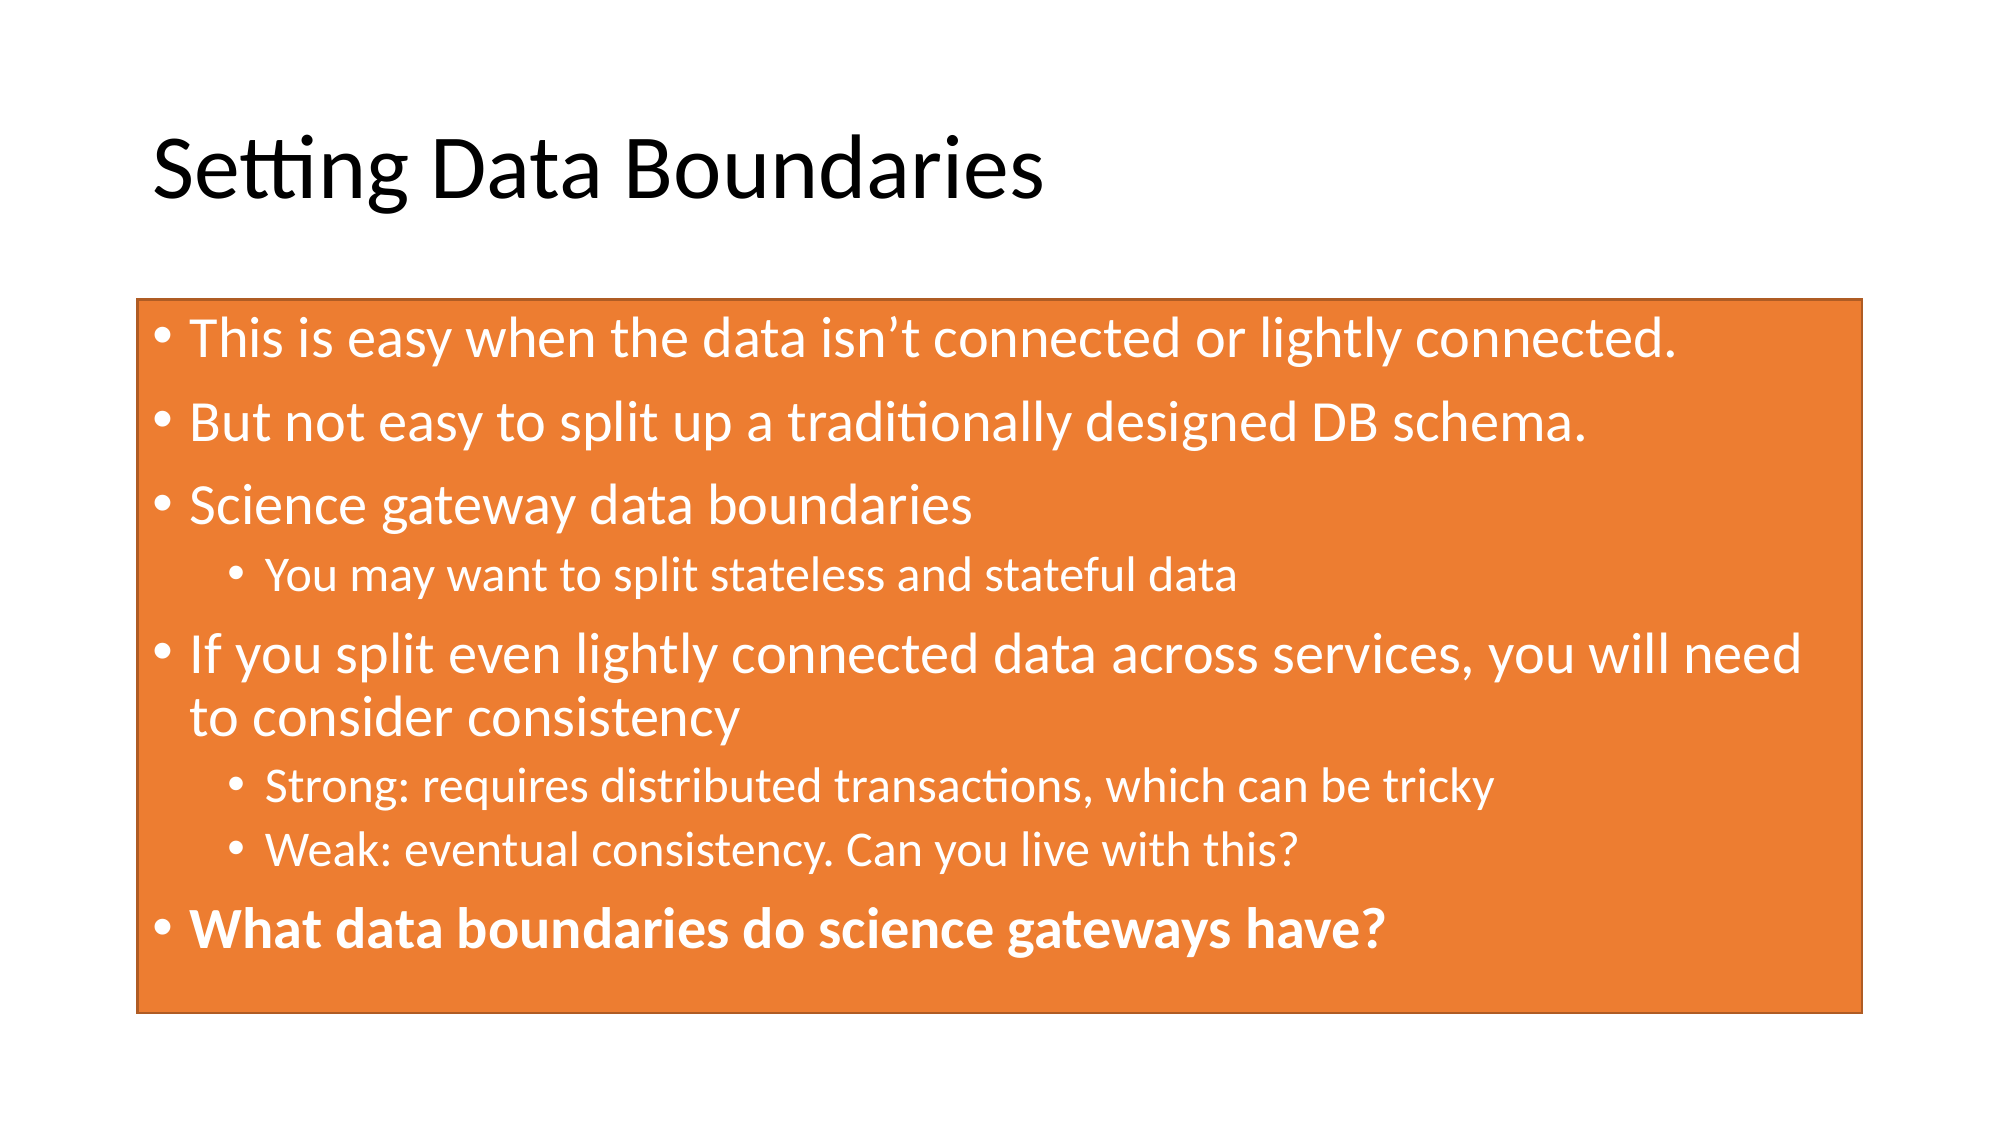

# Setting Data Boundaries
This is easy when the data isn’t connected or lightly connected.
But not easy to split up a traditionally designed DB schema.
Science gateway data boundaries
You may want to split stateless and stateful data
If you split even lightly connected data across services, you will need to consider consistency
Strong: requires distributed transactions, which can be tricky
Weak: eventual consistency. Can you live with this?
What data boundaries do science gateways have?